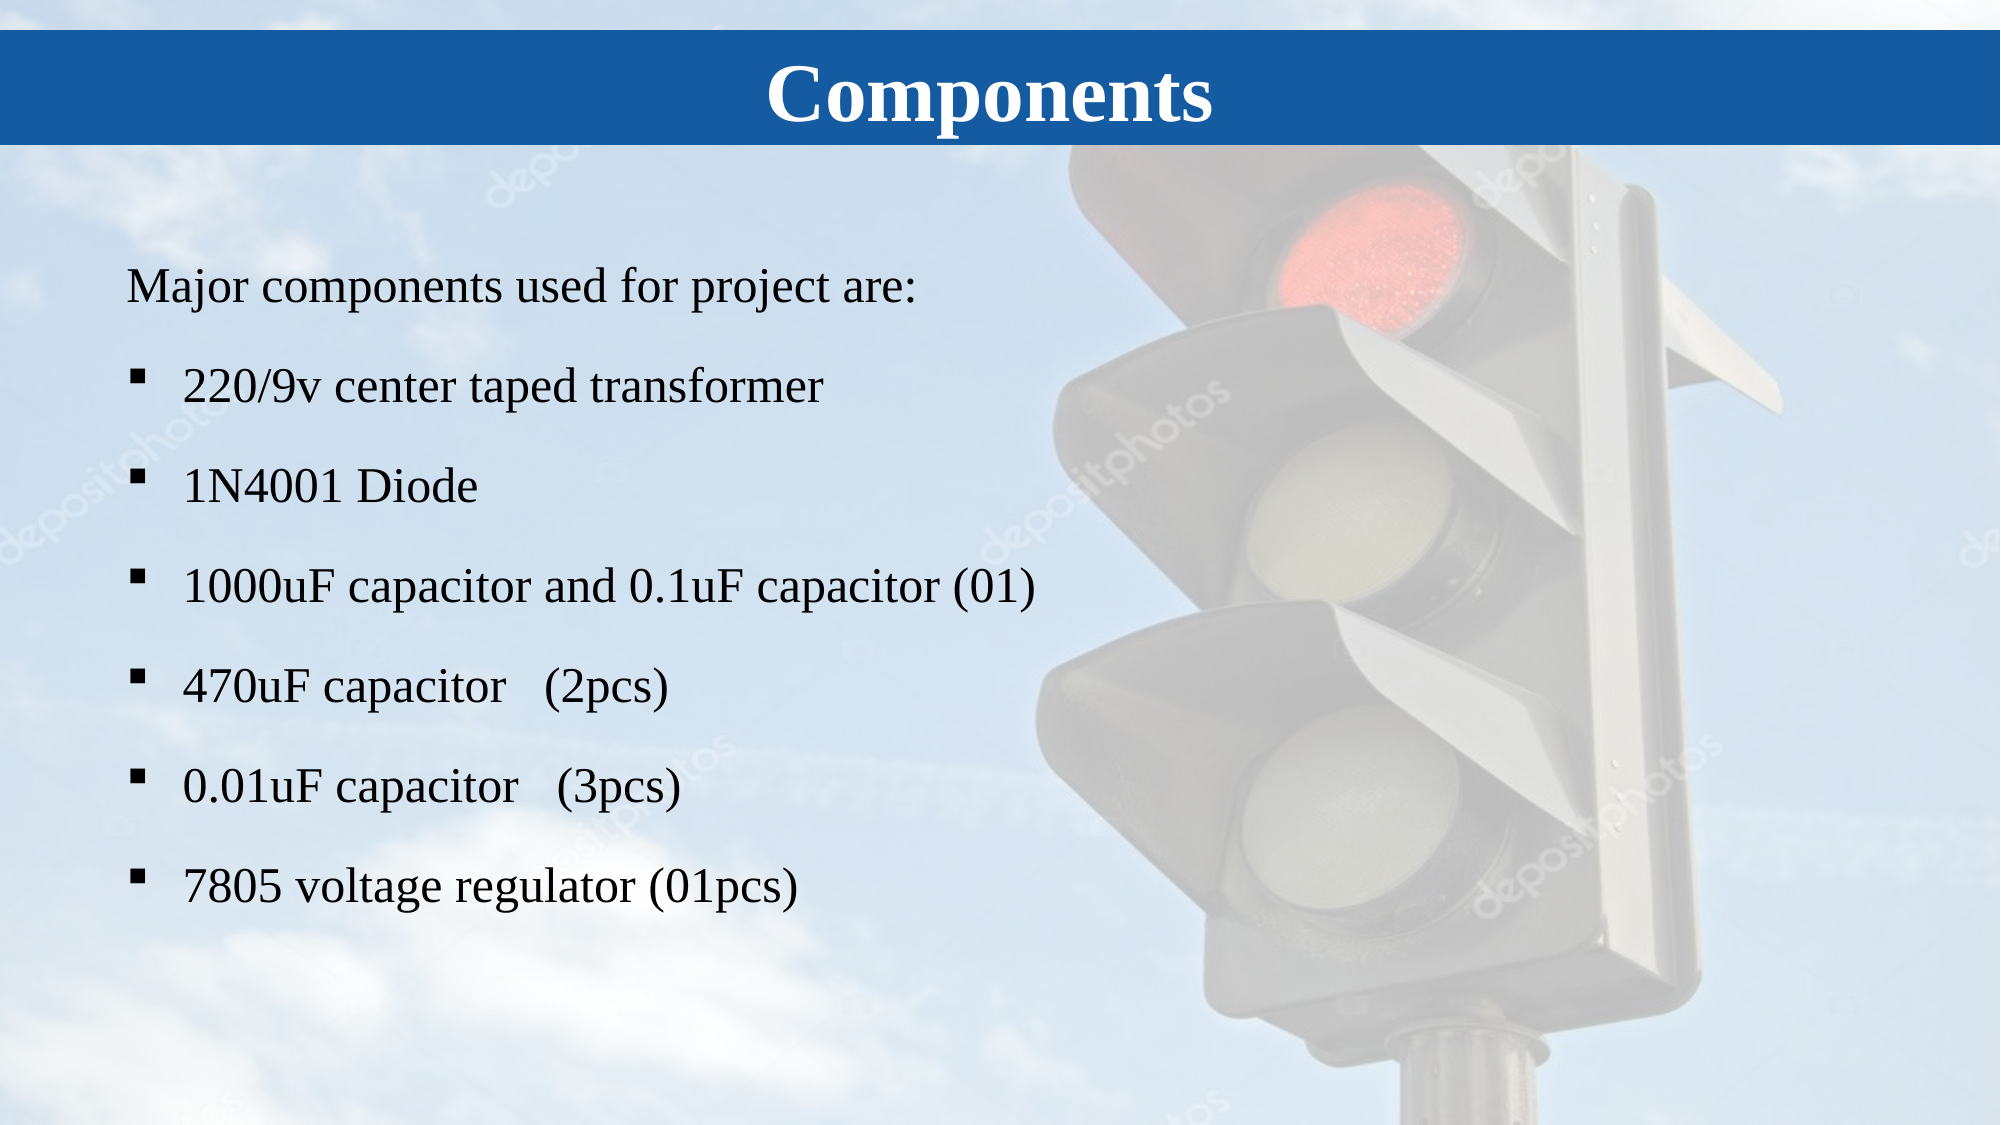

Components
Major components used for project are:
220/9v center taped transformer
1N4001 Diode
1000uF capacitor and 0.1uF capacitor (01)
470uF capacitor   (2pcs)
0.01uF capacitor   (3pcs)
7805 voltage regulator (01pcs)